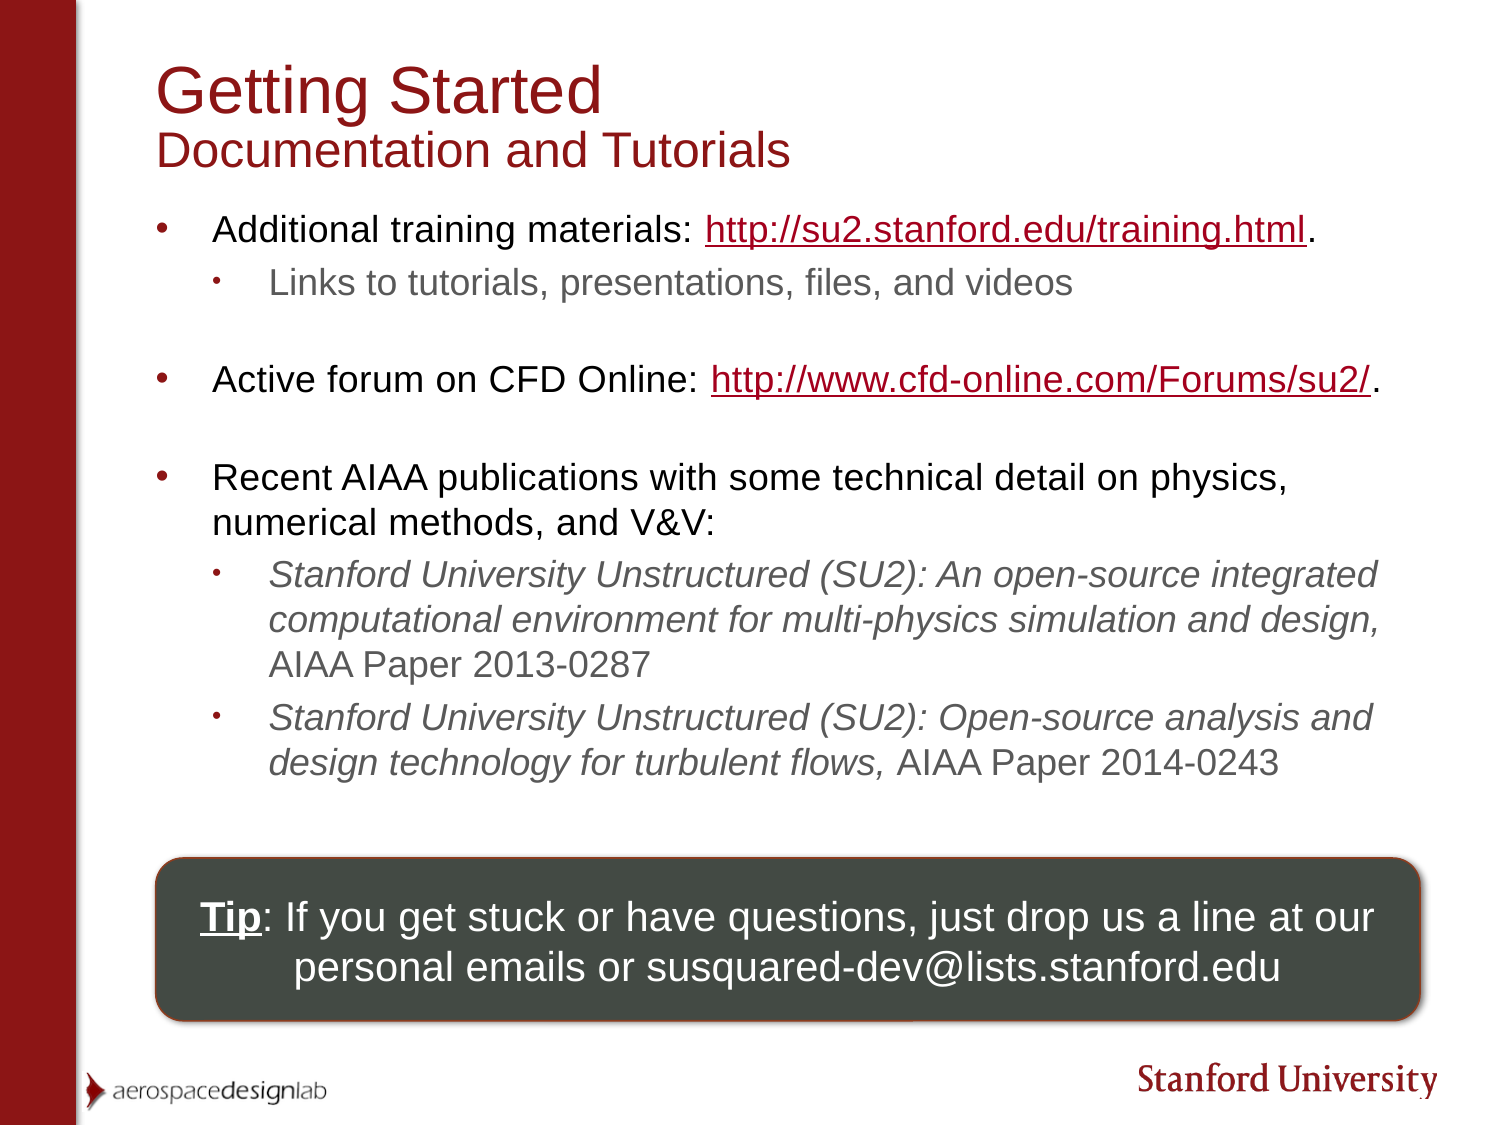

# Getting Started Documentation and Tutorials
Additional training materials: http://su2.stanford.edu/training.html.
Links to tutorials, presentations, files, and videos
Active forum on CFD Online: http://www.cfd-online.com/Forums/su2/.
Recent AIAA publications with some technical detail on physics, numerical methods, and V&V:
Stanford University Unstructured (SU2): An open-source integrated computational environment for multi-physics simulation and design, AIAA Paper 2013-0287
Stanford University Unstructured (SU2): Open-source analysis and design technology for turbulent flows, AIAA Paper 2014-0243

Tip: If you get stuck or have questions, just drop us a line at our personal emails or susquared-dev@lists.stanford.edu